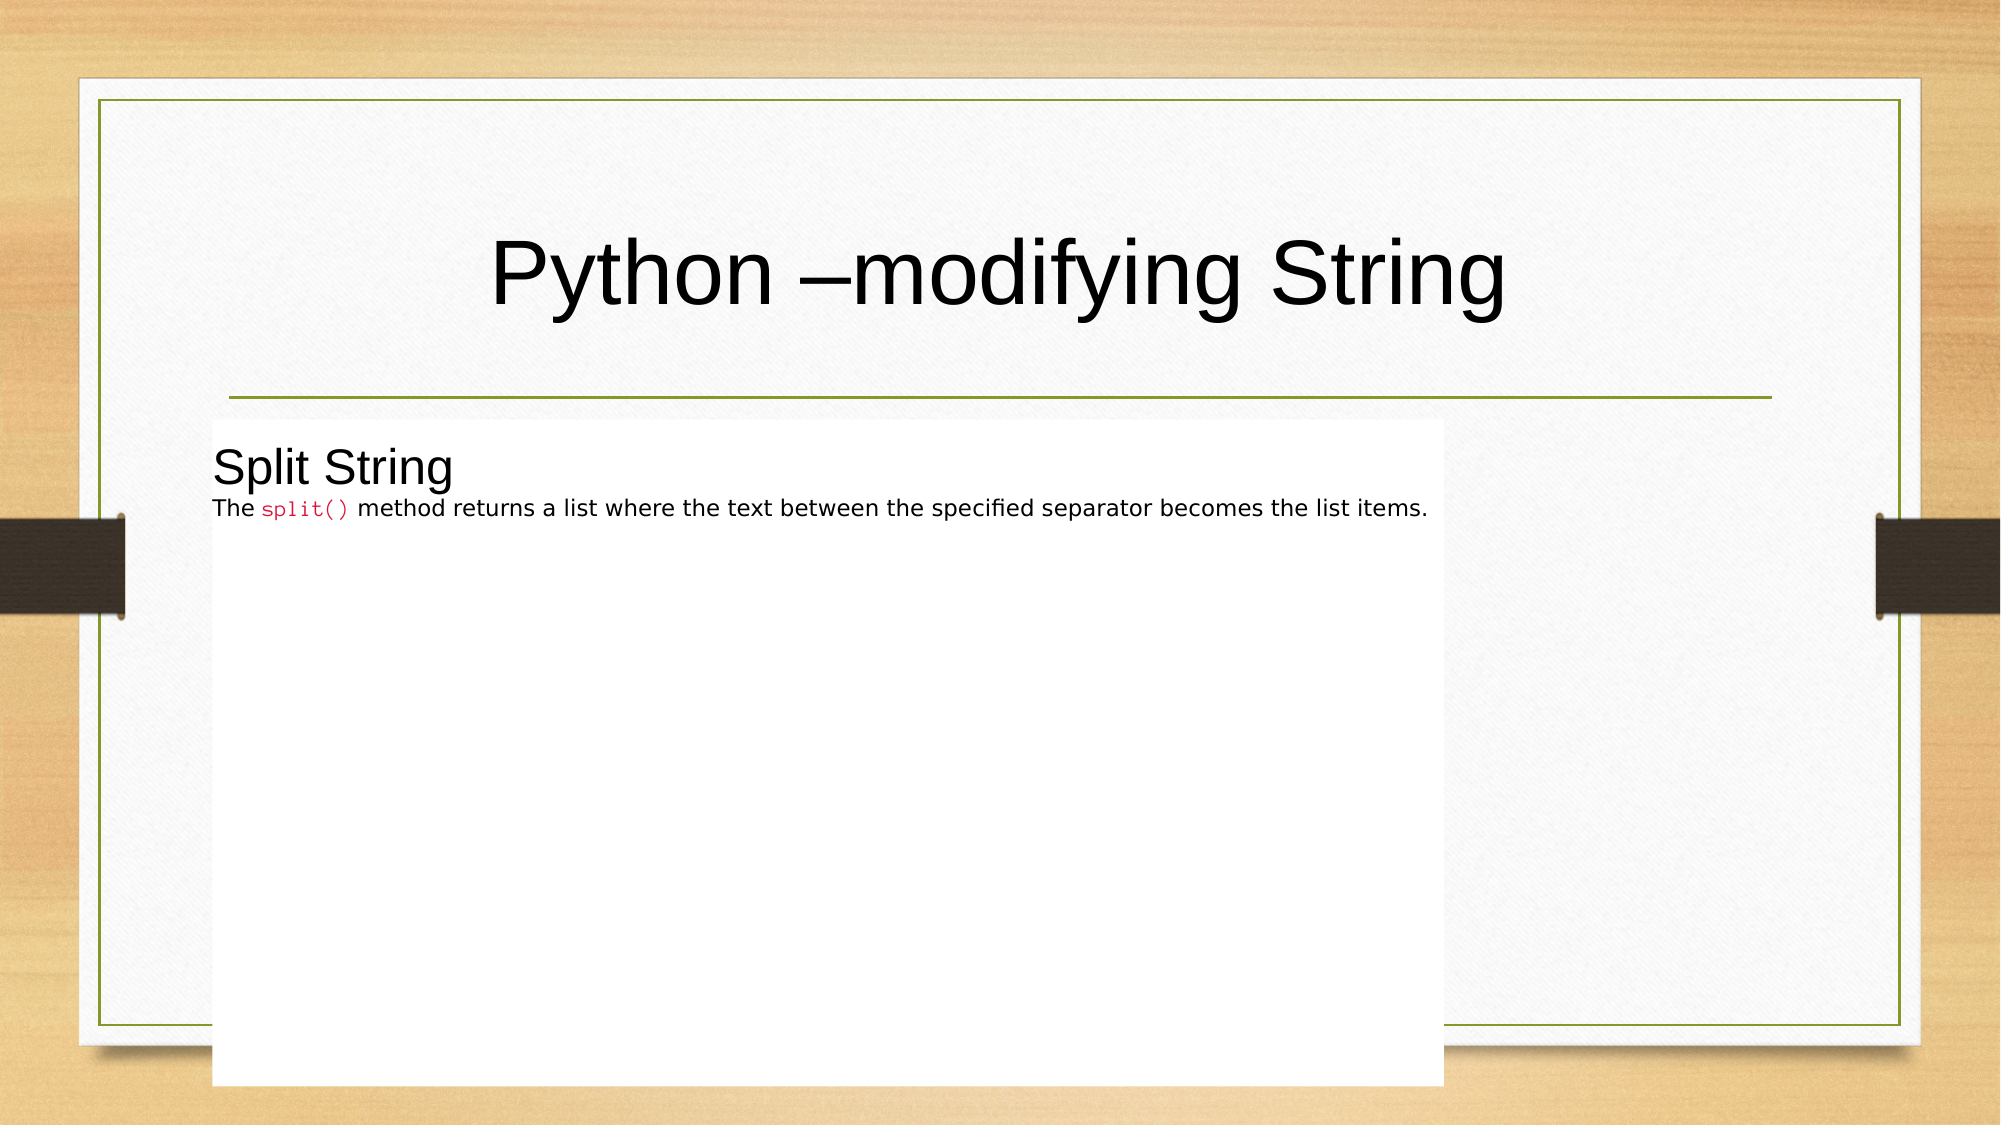

# Python –modifying String
Split String
The split() method returns a list where the text between the specified separator becomes the list items.